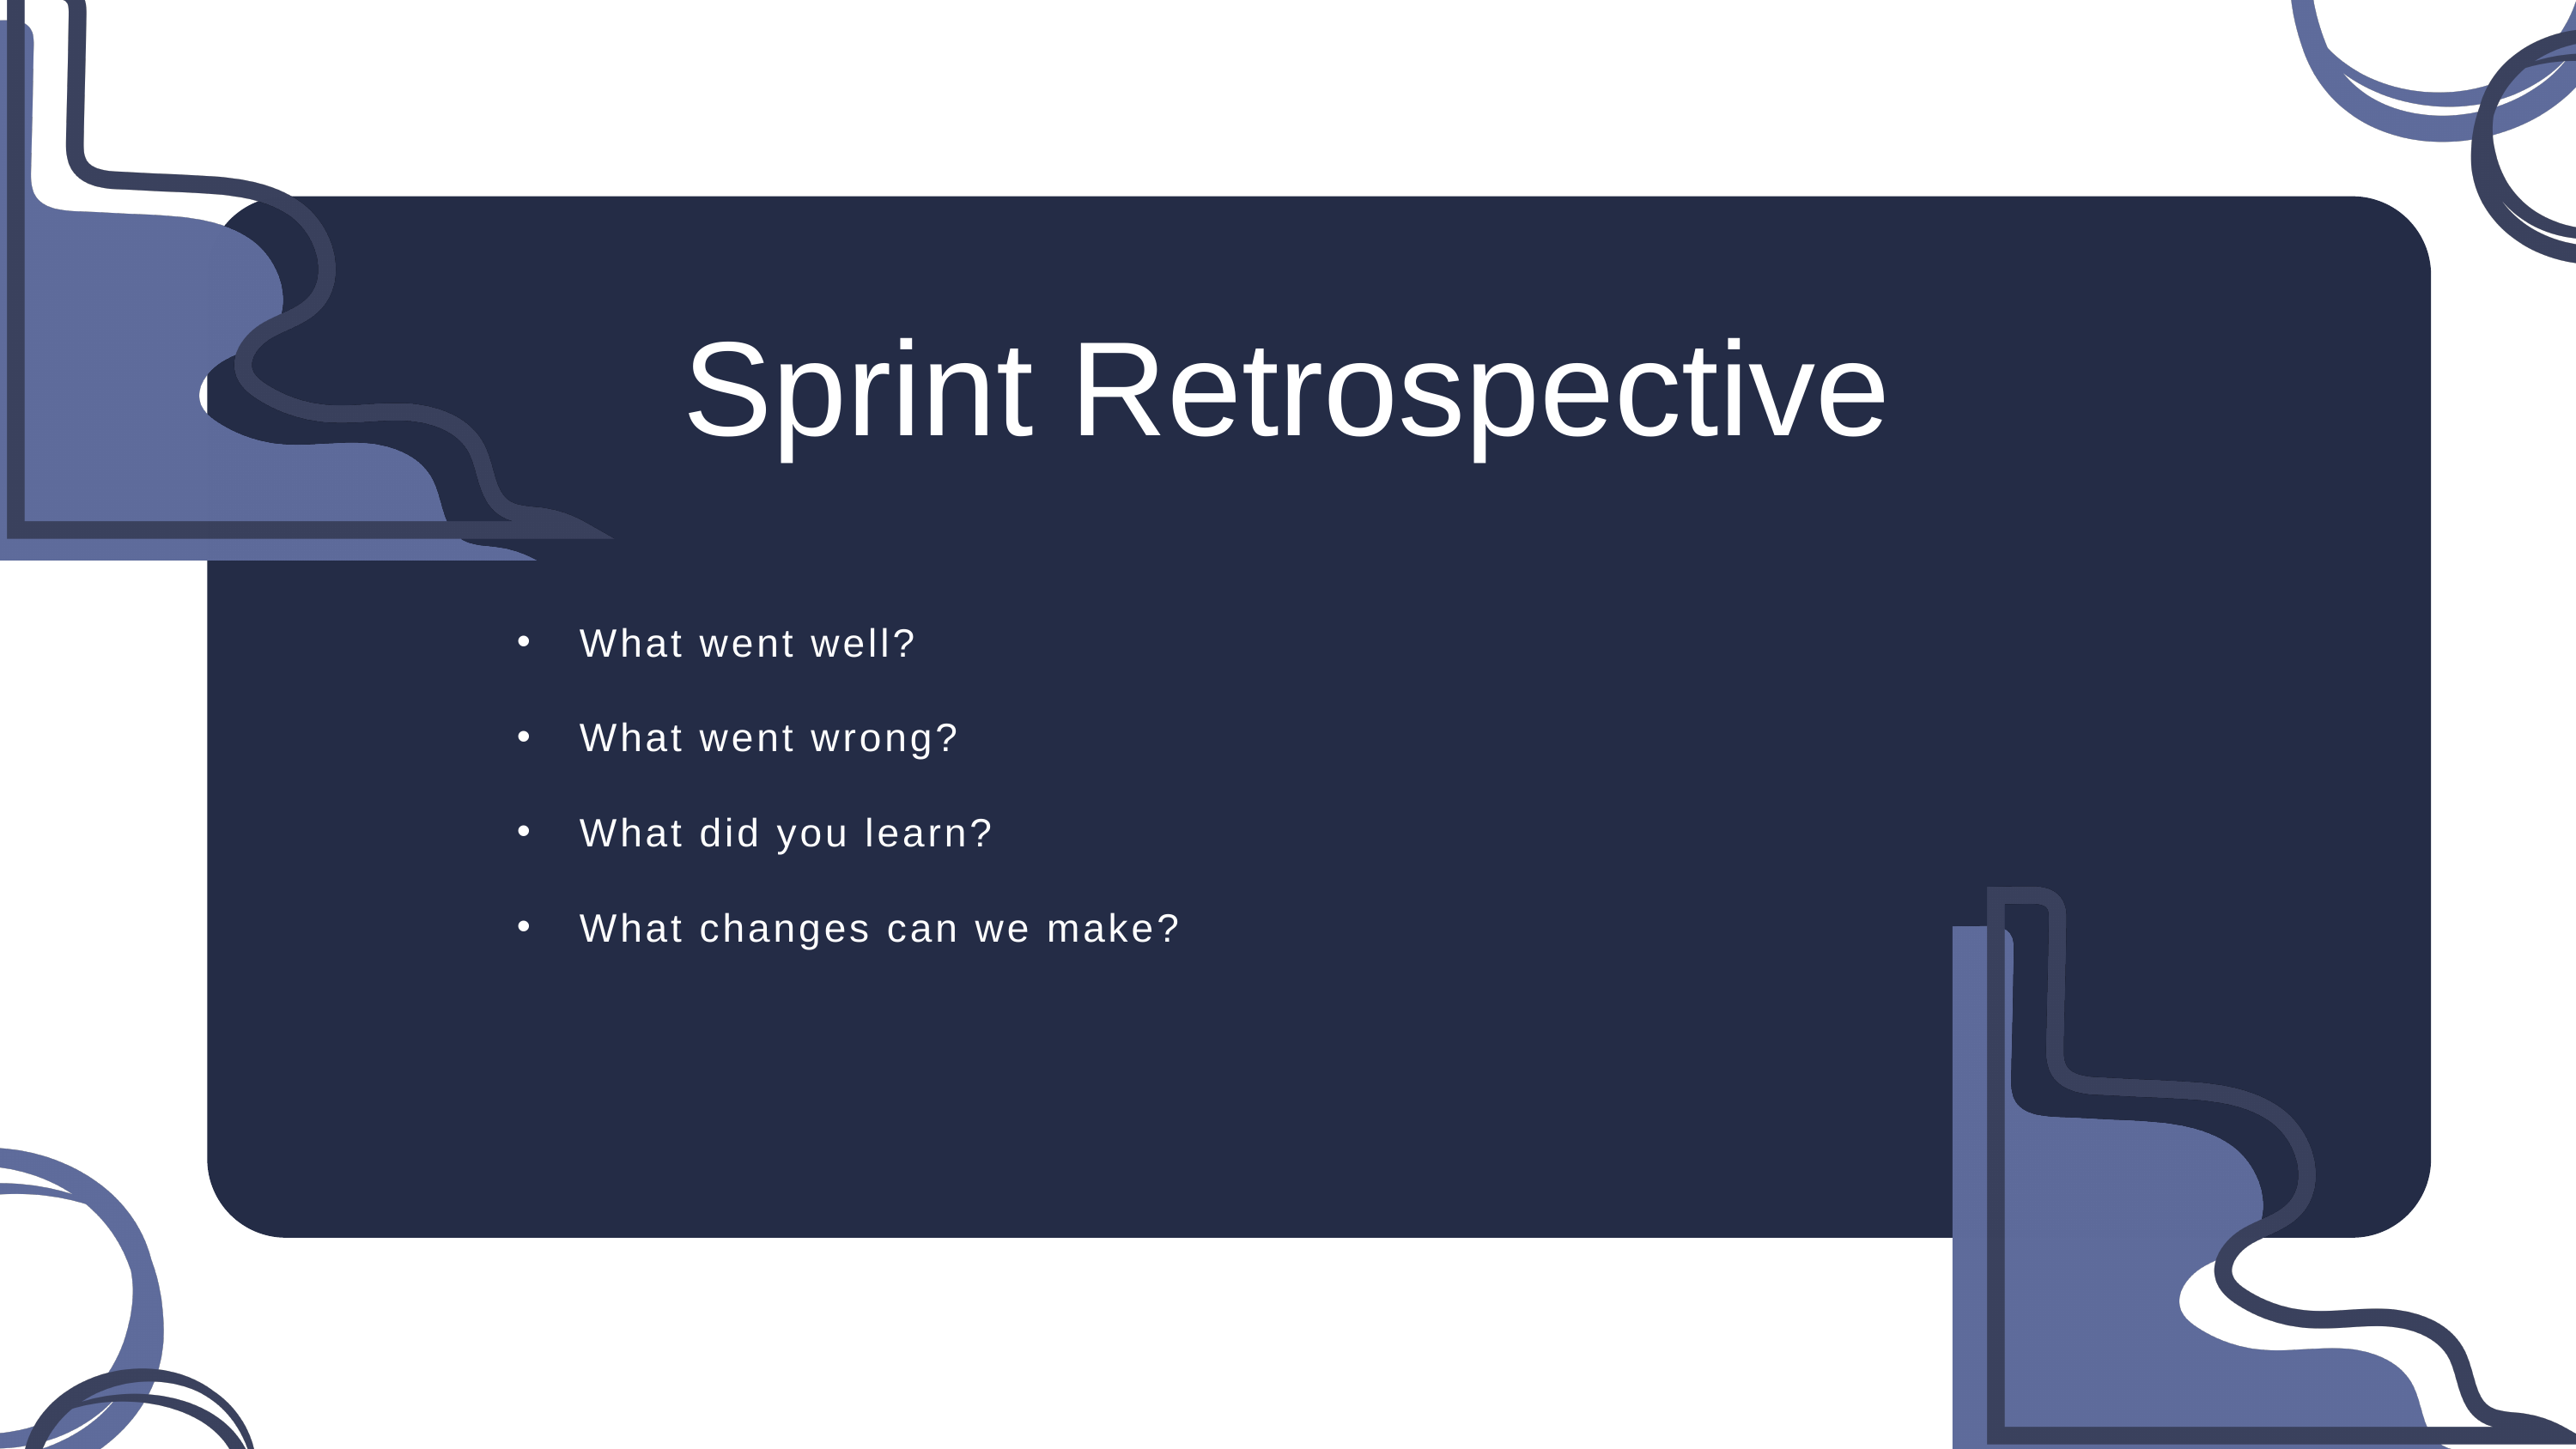

Sprint Retrospective
 What went well?
 What went wrong?
 What did you learn?
 What changes can we make?
01

02